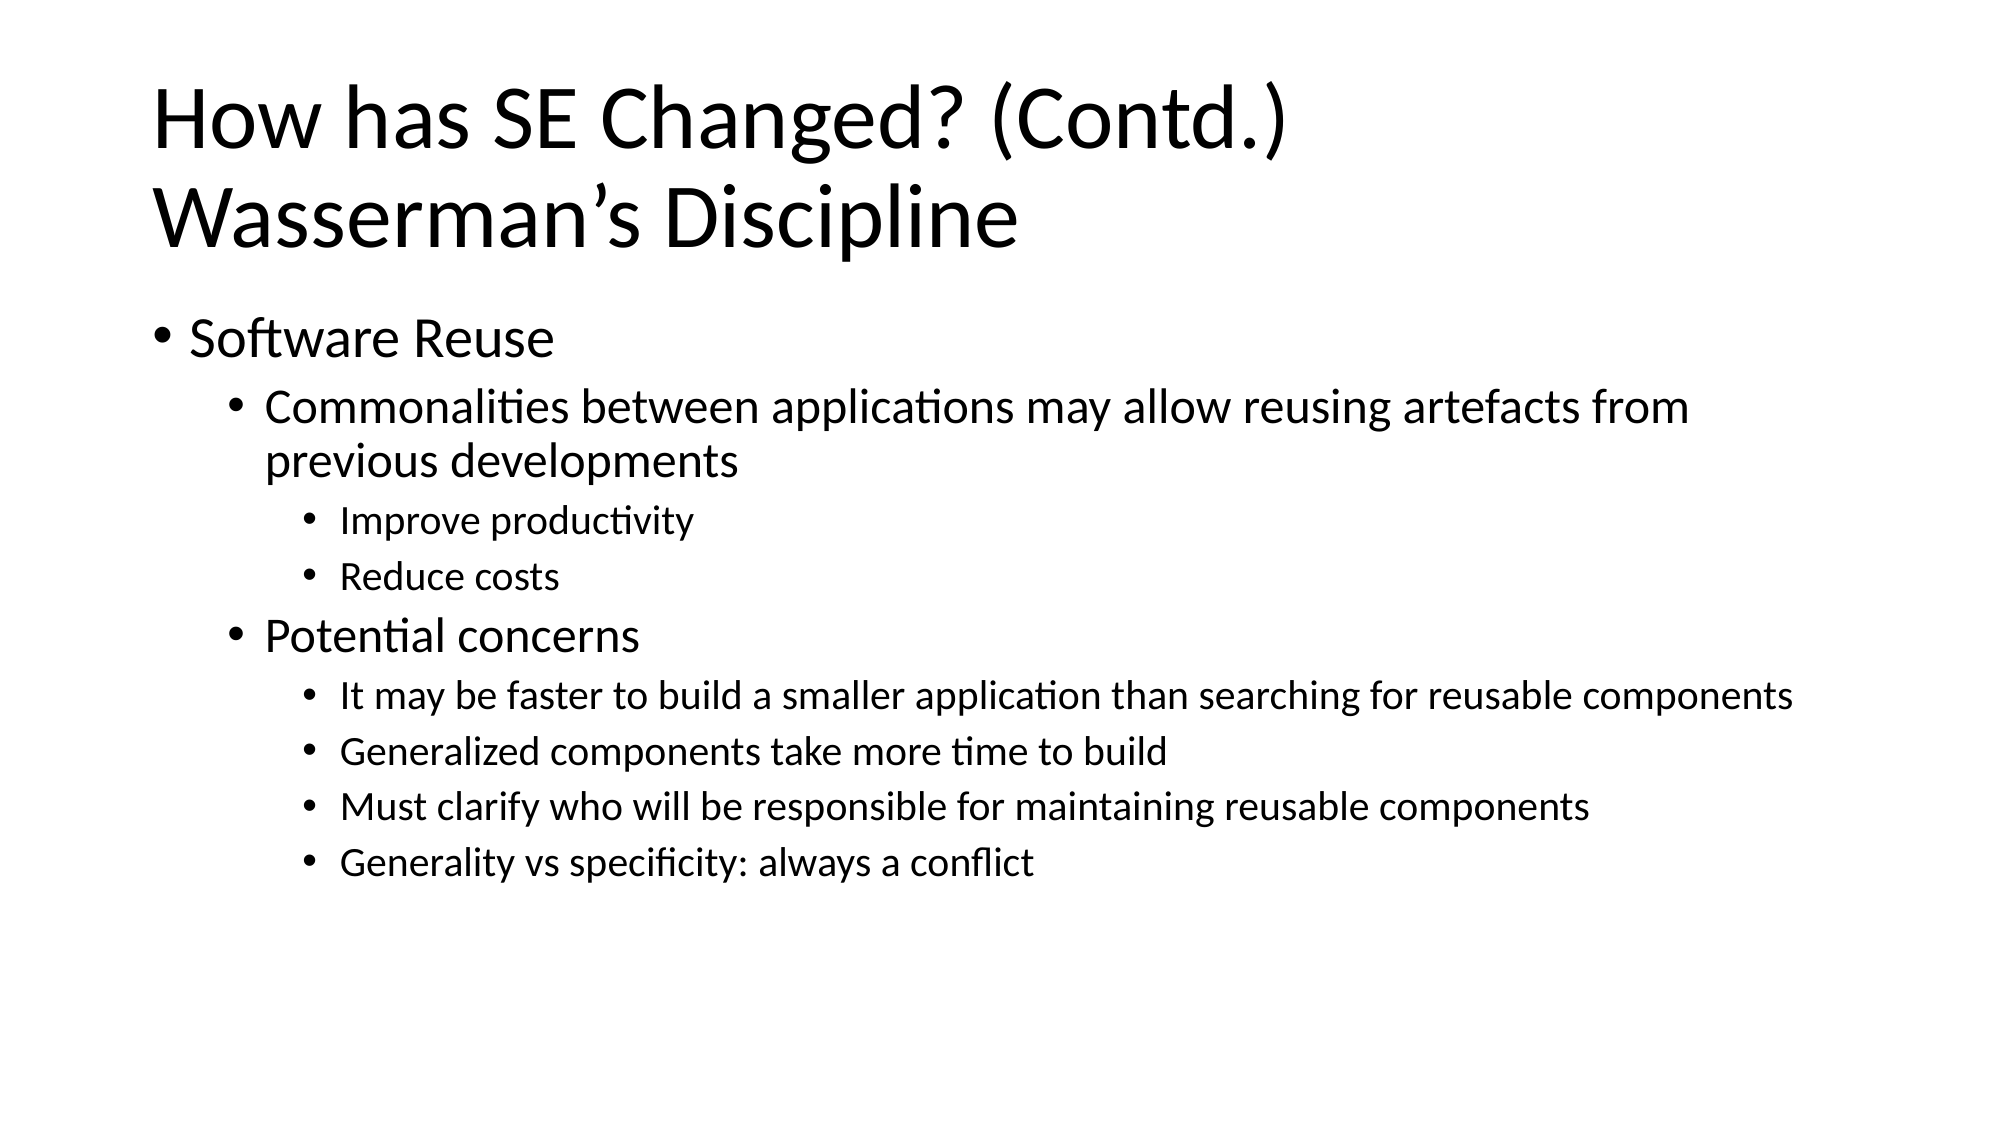

# How has SE Changed? (Contd.) Wasserman’s Discipline
Software Reuse
Commonalities between applications may allow reusing artefacts from previous developments
Improve productivity
Reduce costs
Potential concerns
It may be faster to build a smaller application than searching for reusable components
Generalized components take more time to build
Must clarify who will be responsible for maintaining reusable components
Generality vs specificity: always a conflict